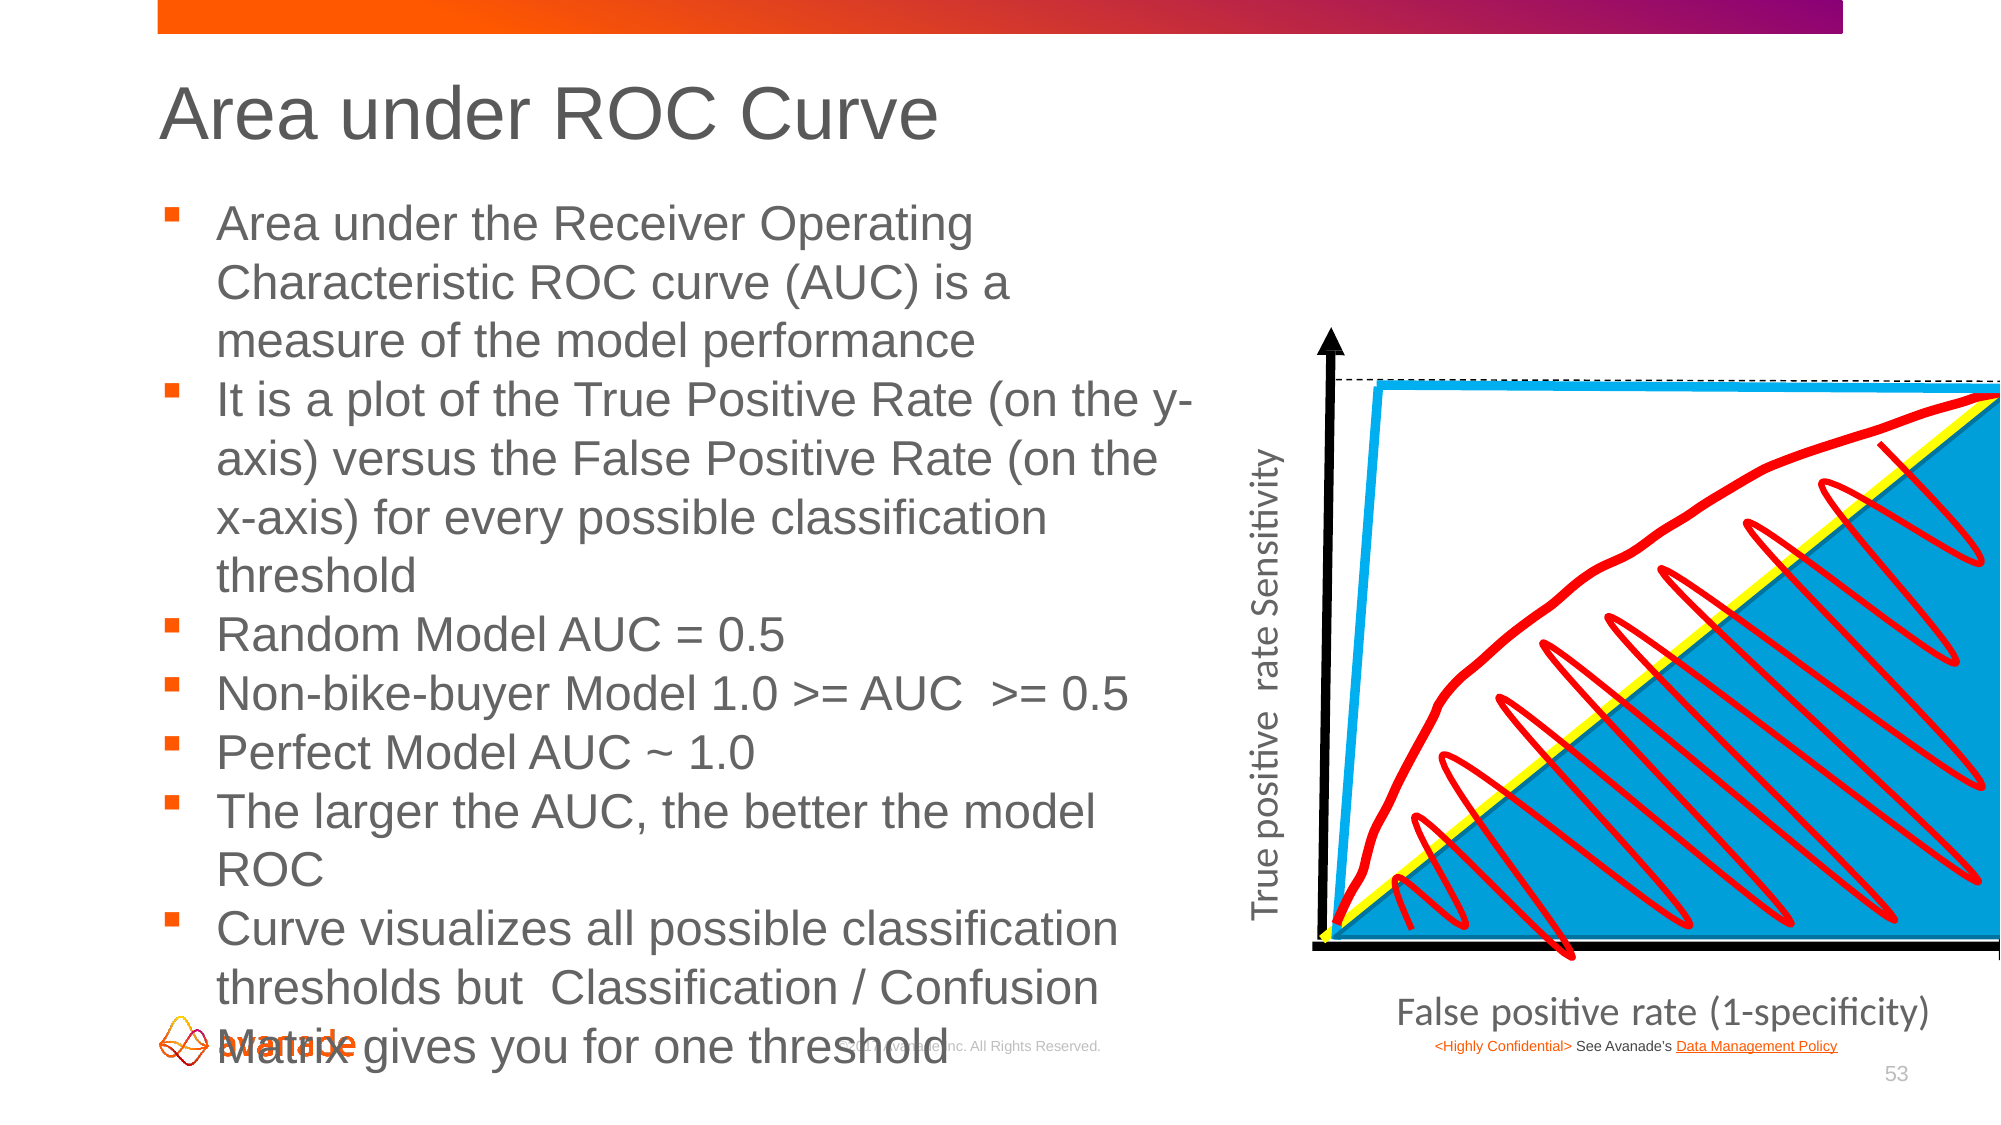

# Area under ROC Curve
Area under the Receiver Operating Characteristic ROC curve (AUC) is a measure of the model performance
It is a plot of the True Positive Rate (on the y-axis) versus the False Positive Rate (on the x-axis) for every possible classification threshold
Random Model AUC = 0.5
Non-bike-buyer Model 1.0 >= AUC  >= 0.5
Perfect Model AUC ~ 1.0
The larger the AUC, the better the model ROC
Curve visualizes all possible classification thresholds but  Classification / Confusion Matrix gives you for one threshold

True positive  rate Sensitivity

False positive rate (1-specificity)
53